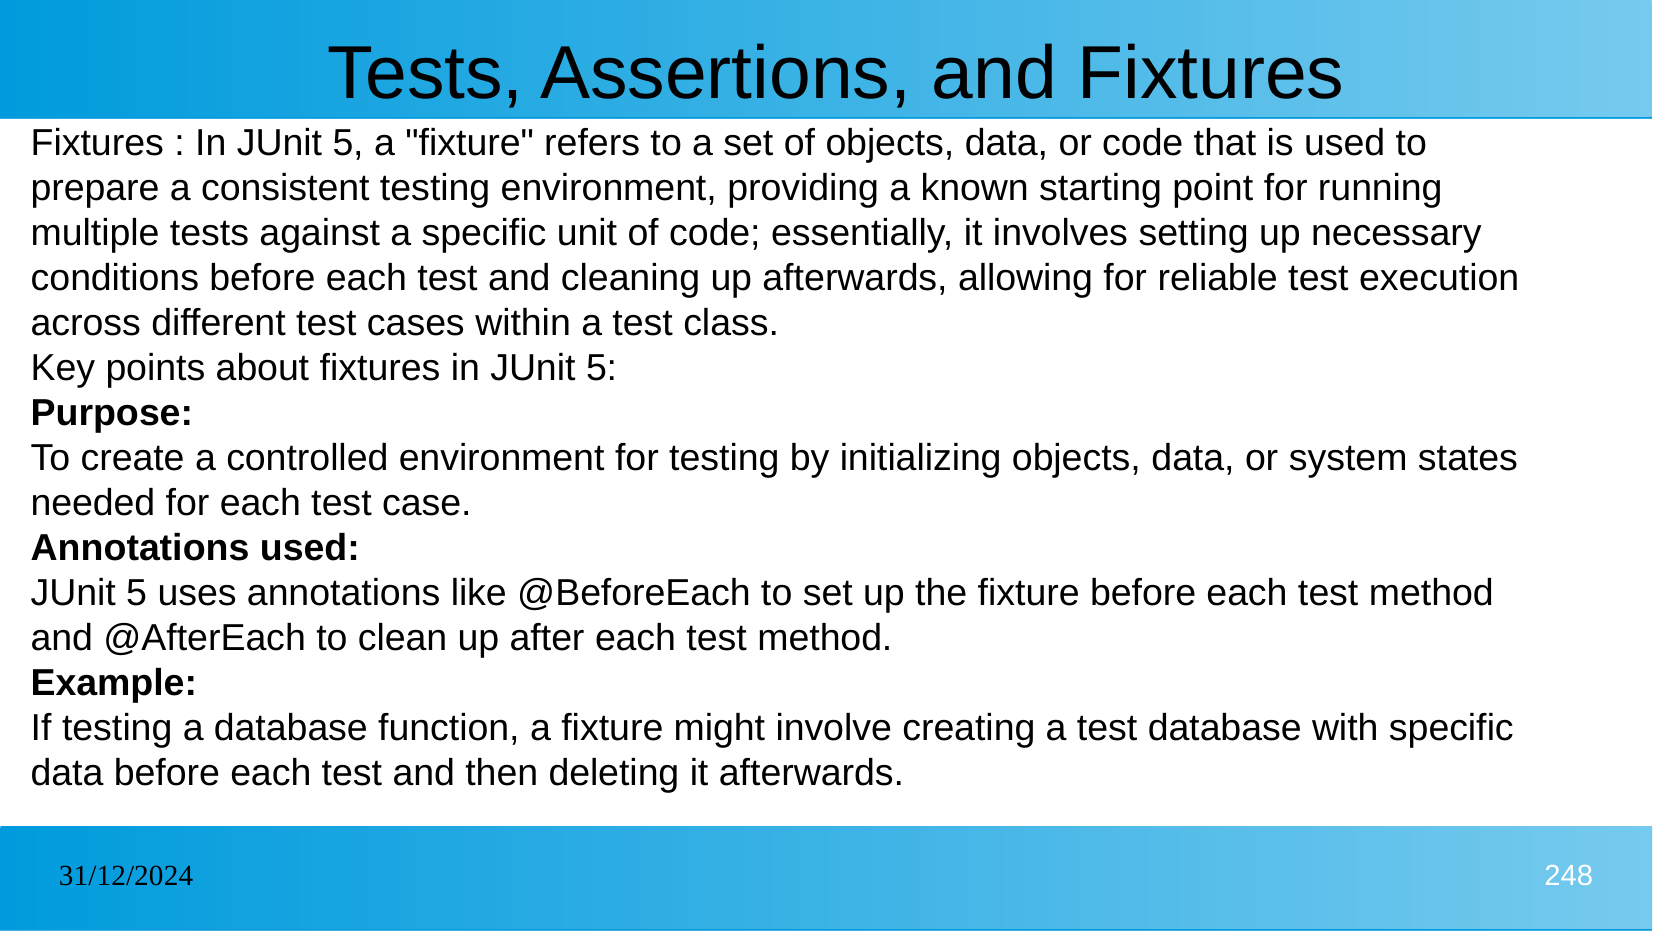

# Tests, Assertions, and Fixtures
Fixtures : In JUnit 5, a "fixture" refers to a set of objects, data, or code that is used to prepare a consistent testing environment, providing a known starting point for running multiple tests against a specific unit of code; essentially, it involves setting up necessary conditions before each test and cleaning up afterwards, allowing for reliable test execution across different test cases within a test class.
Key points about fixtures in JUnit 5:
Purpose:
To create a controlled environment for testing by initializing objects, data, or system states needed for each test case.
Annotations used:
JUnit 5 uses annotations like @BeforeEach to set up the fixture before each test method and @AfterEach to clean up after each test method.
Example:
If testing a database function, a fixture might involve creating a test database with specific data before each test and then deleting it afterwards.

31/12/2024
248